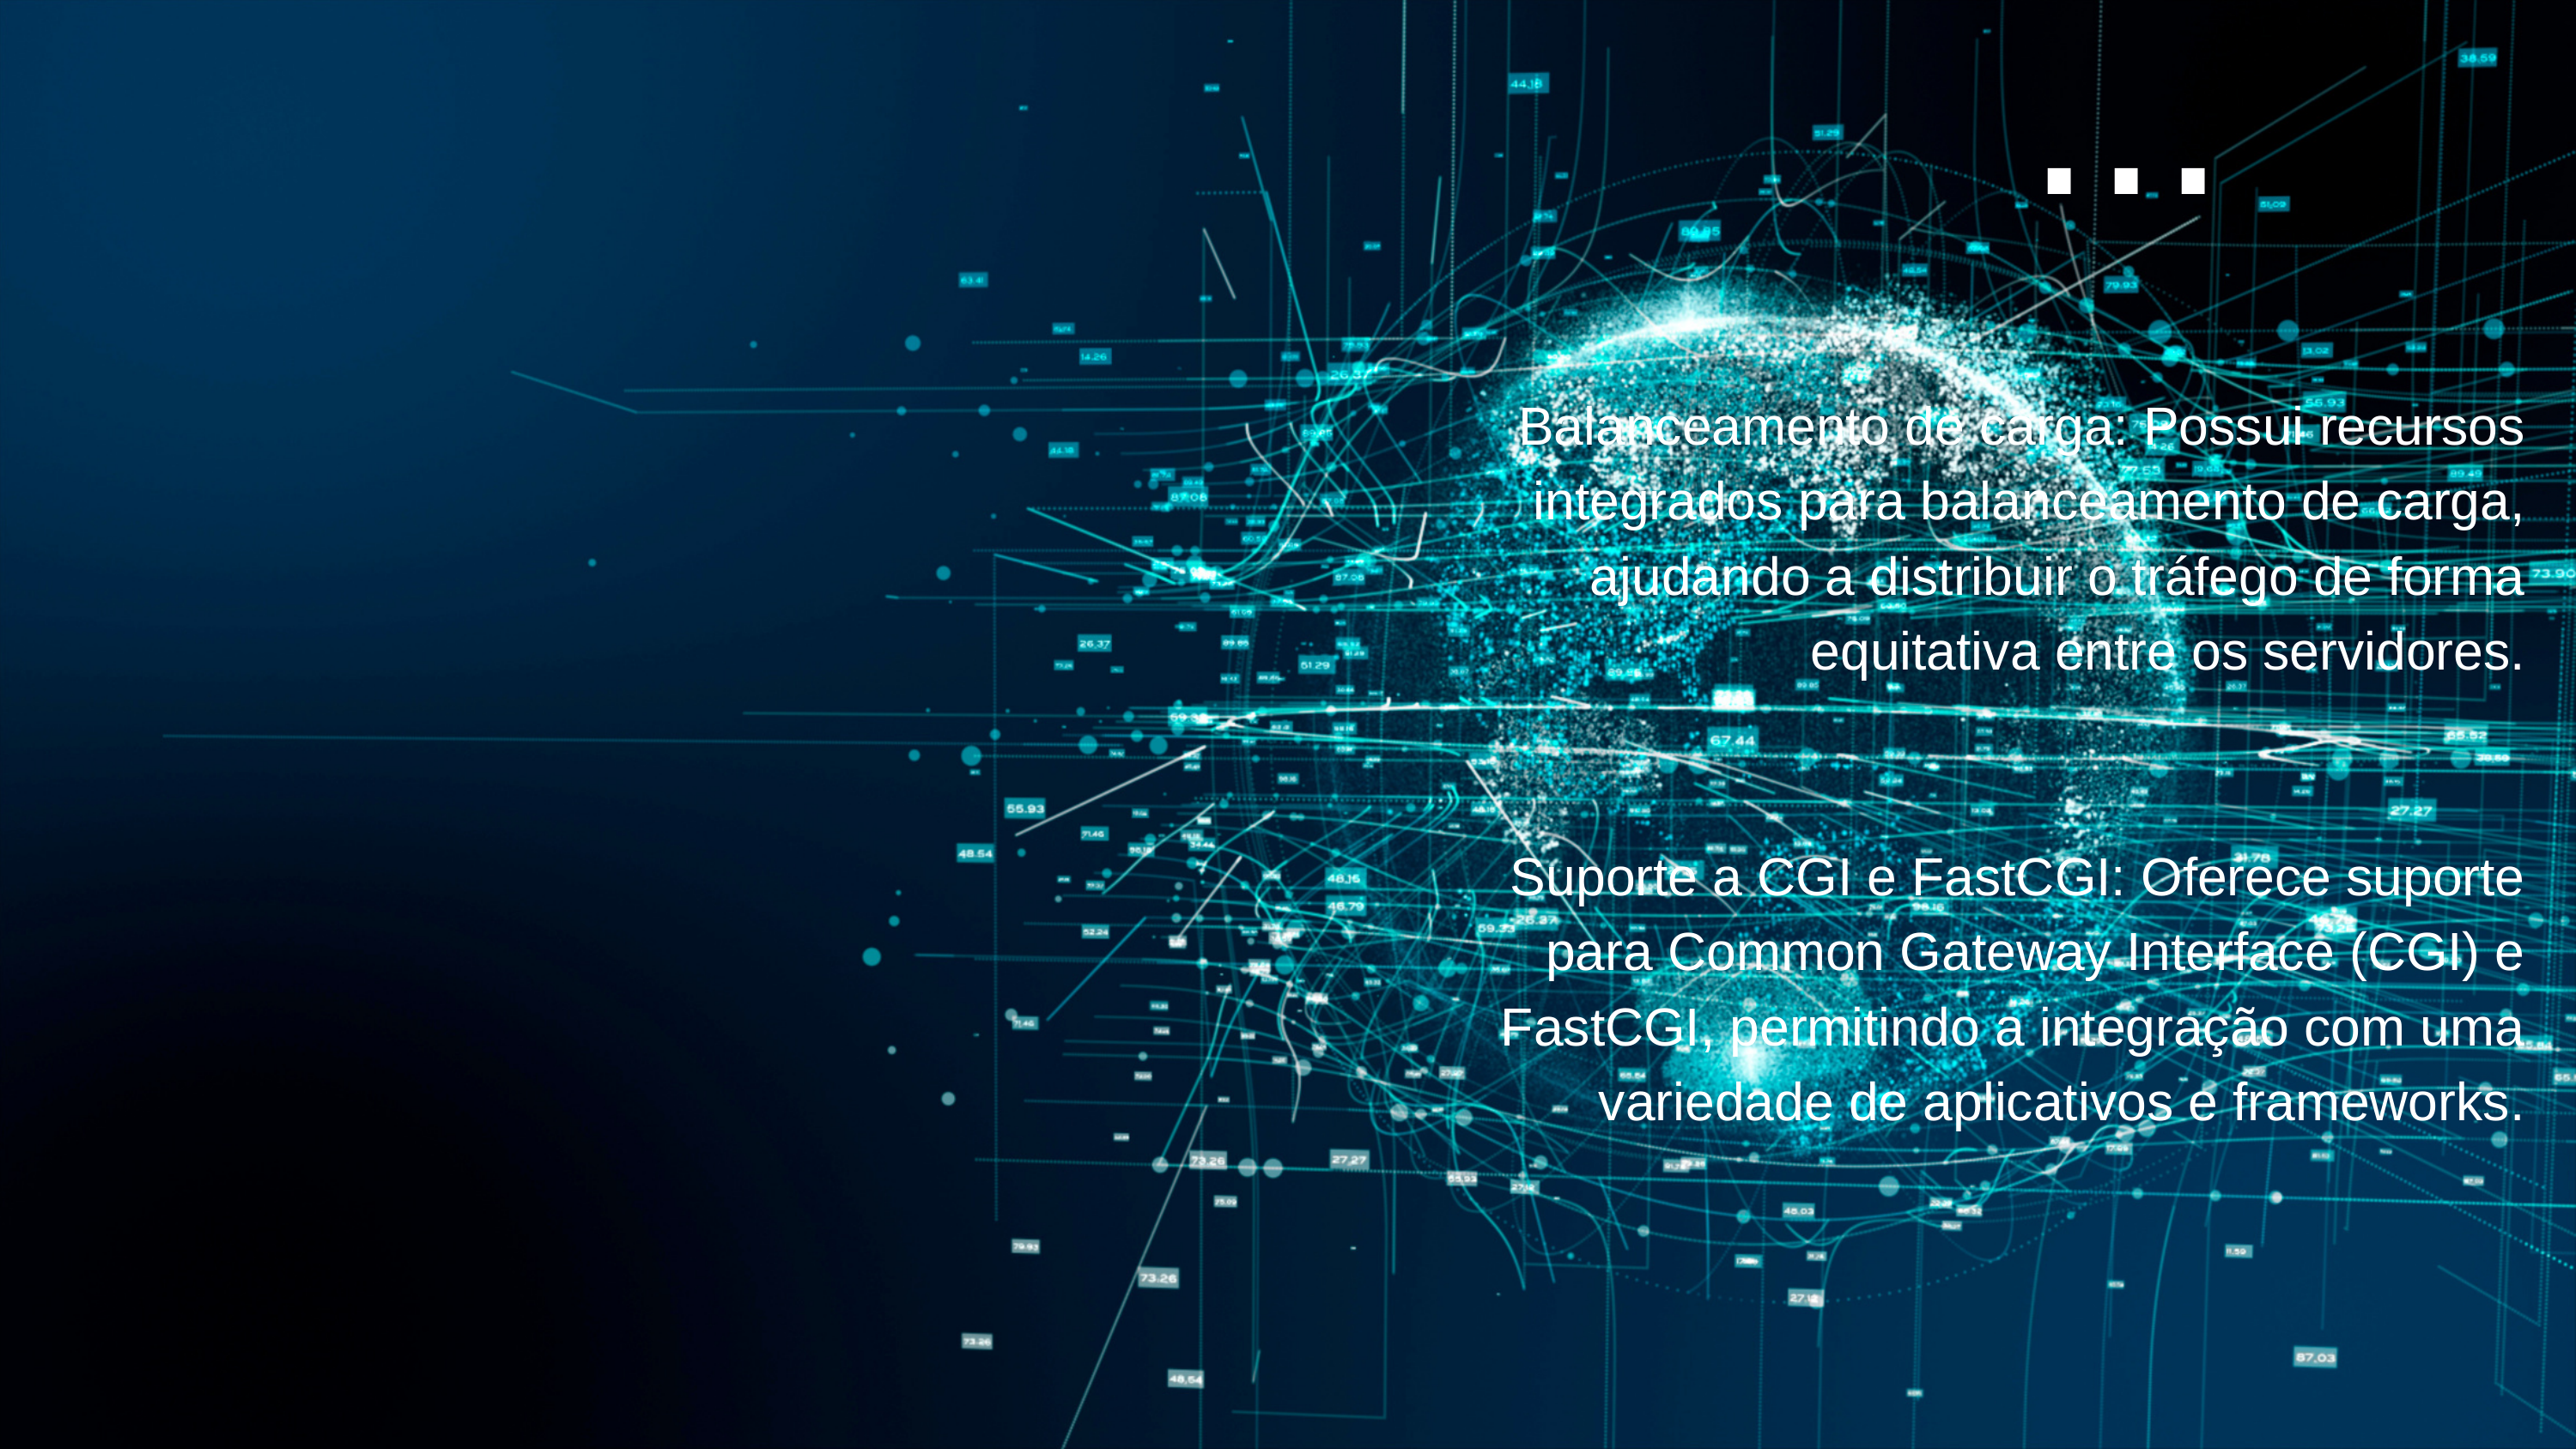

...
Balanceamento de carga: Possui recursos integrados para balanceamento de carga, ajudando a distribuir o tráfego de forma equitativa entre os servidores.

Suporte a CGI e FastCGI: Oferece suporte para Common Gateway Interface (CGI) e FastCGI, permitindo a integração com uma variedade de aplicativos e frameworks.